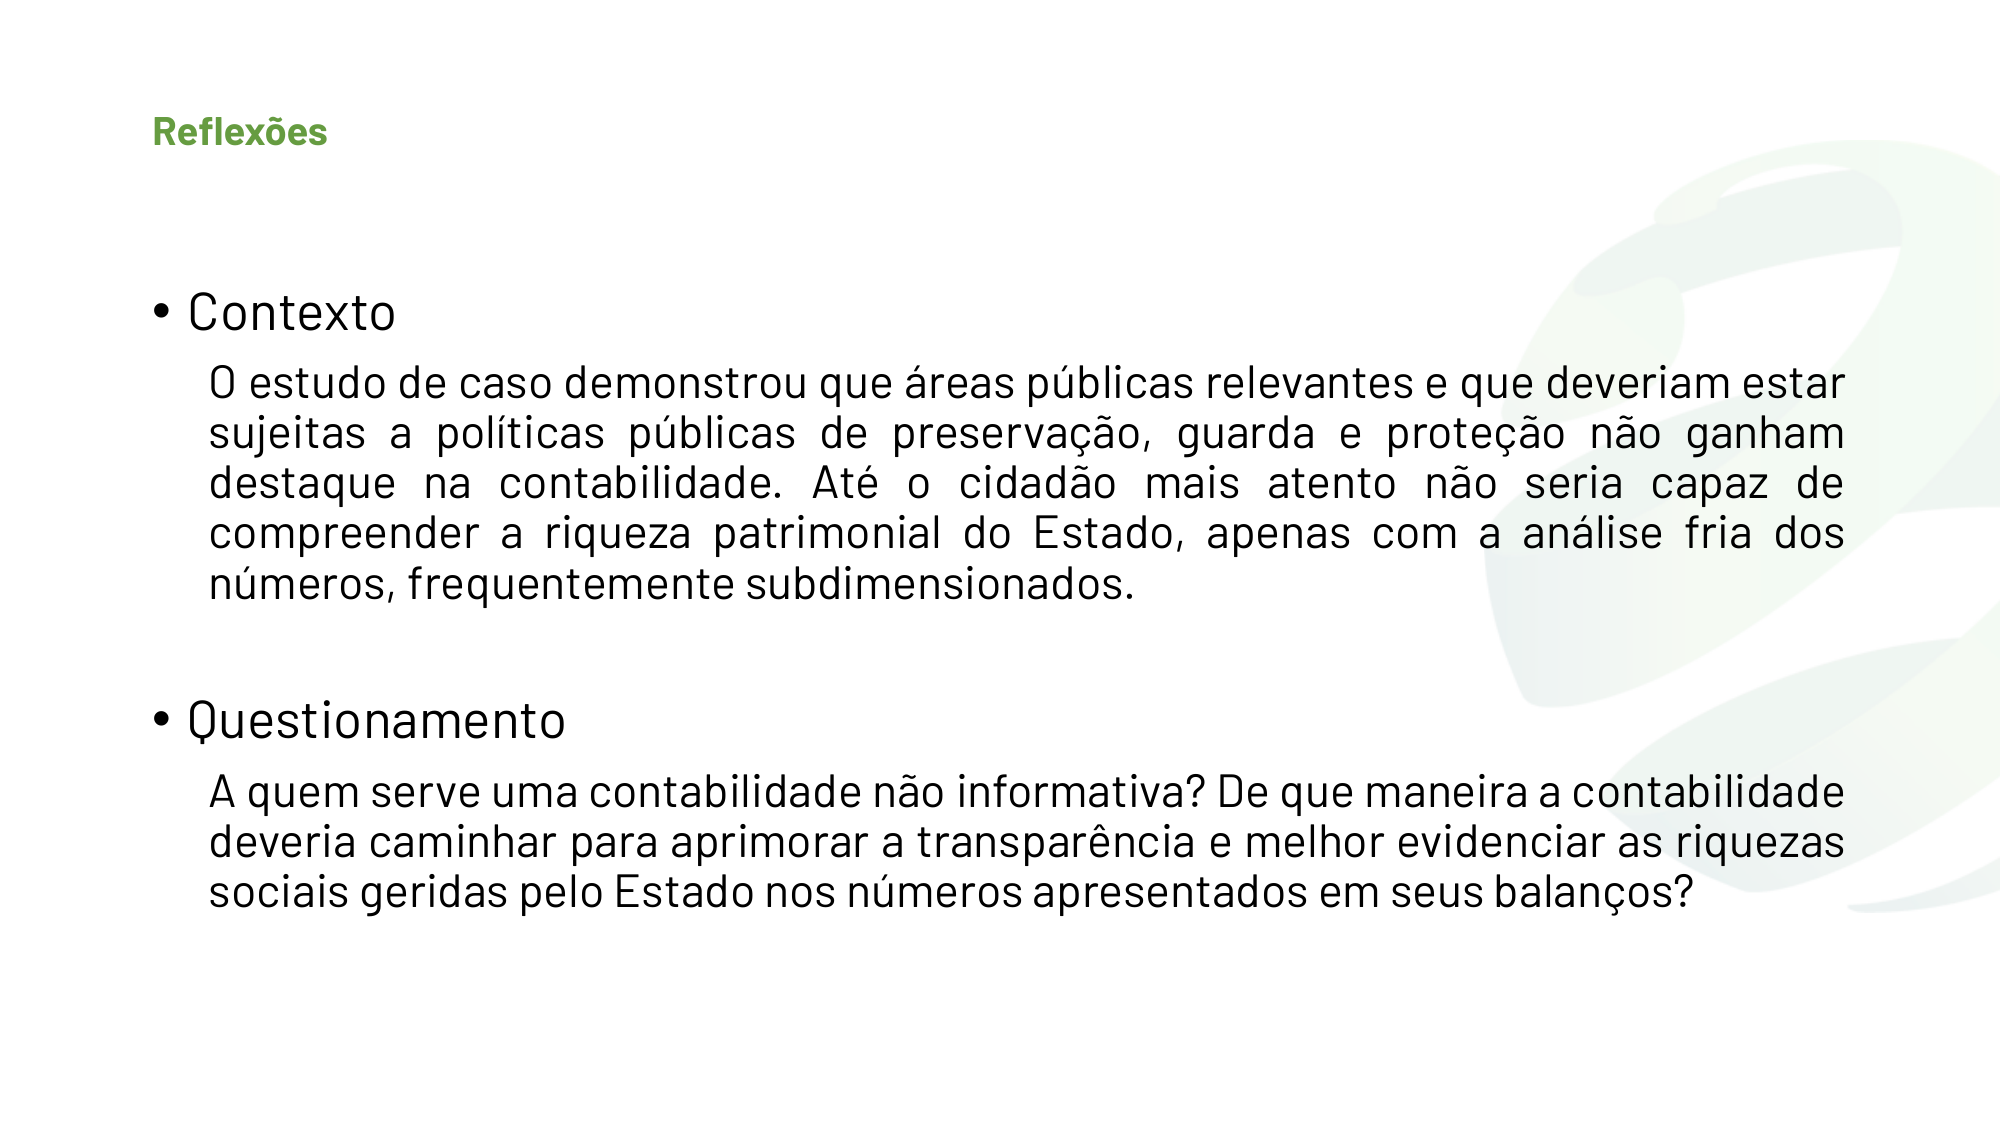

# Reflexões
Contexto
O estudo de caso demonstrou que áreas públicas relevantes e que deveriam estar sujeitas a políticas públicas de preservação, guarda e proteção não ganham destaque na contabilidade. Até o cidadão mais atento não seria capaz de compreender a riqueza patrimonial do Estado, apenas com a análise fria dos números, frequentemente subdimensionados.

Questionamento
A quem serve uma contabilidade não informativa? De que maneira a contabilidade deveria caminhar para aprimorar a transparência e melhor evidenciar as riquezas sociais geridas pelo Estado nos números apresentados em seus balanços?
f